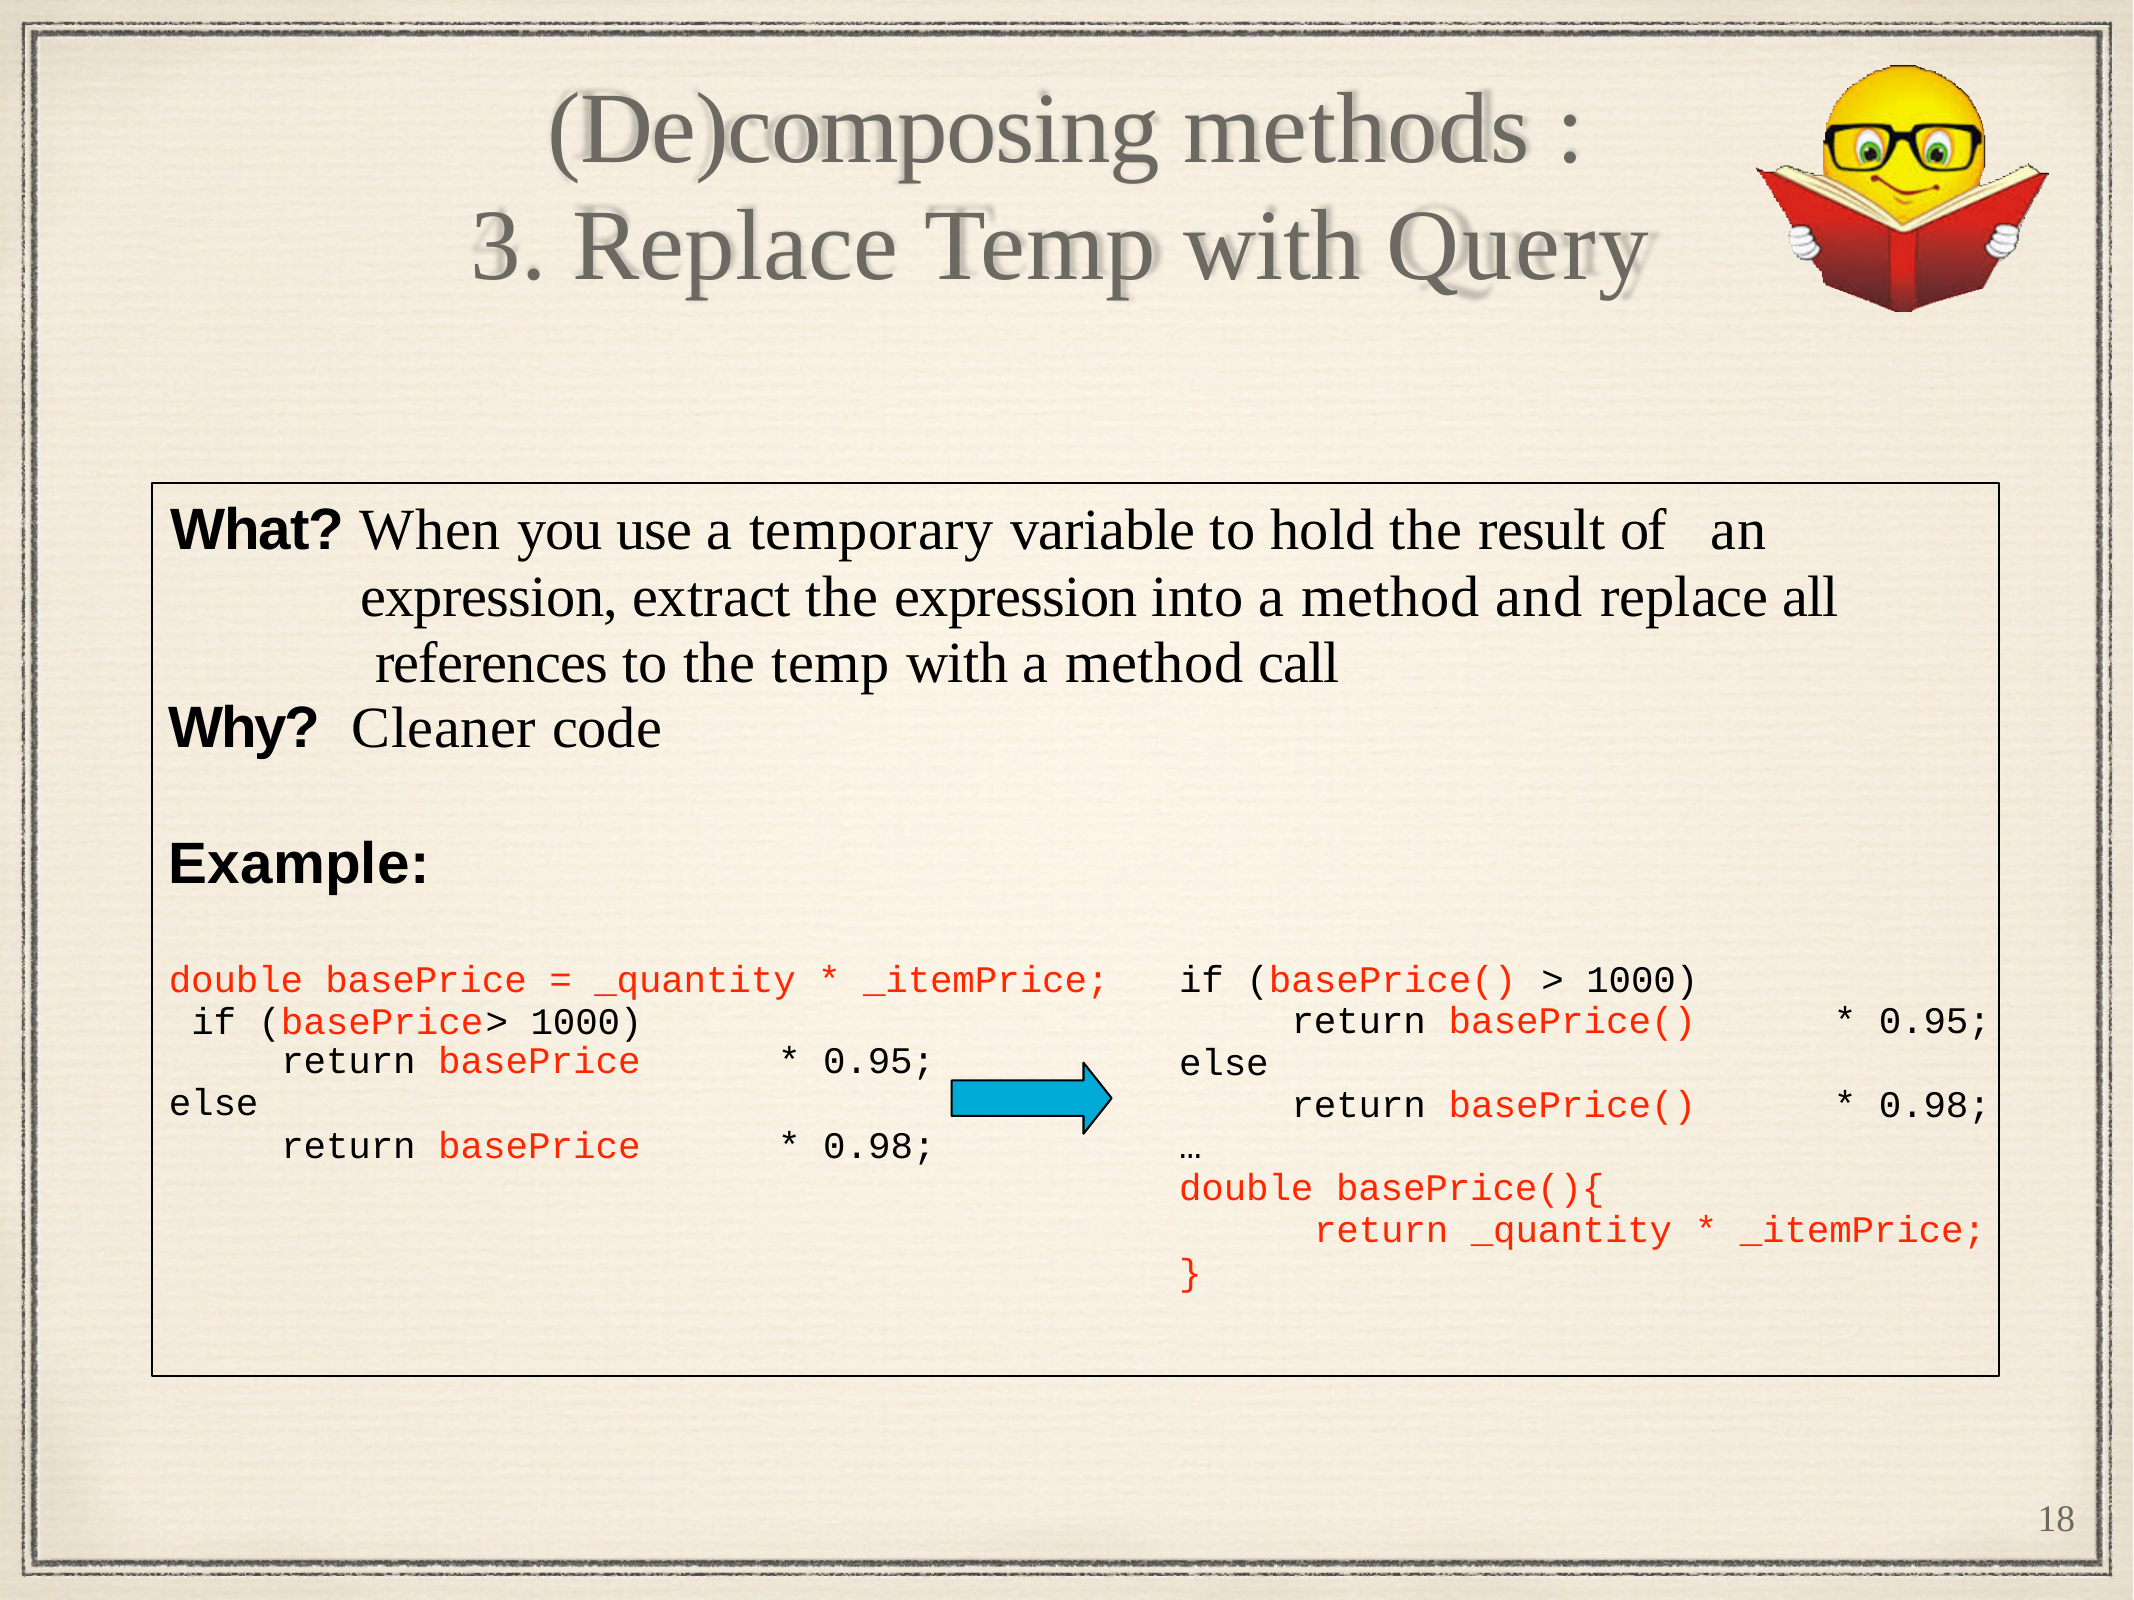

# (De)composing methods :

3. Replace Temp with Query

What? When you use a temporary variable to hold the result of	an  expression, extract the expression into a method and replace all  references to the temp with a method call
Why?	Cleaner code

Example:
double basePrice = _quantity * _itemPrice;  if (basePrice	> 1000)
return basePrice	* 0.95;
else
return basePrice	* 0.98;
if (basePrice()	> 1000)
return basePrice()	* 0.95;
else
return basePrice()	* 0.98;
…
double basePrice(){
return _quantity * _itemPrice;
}
18